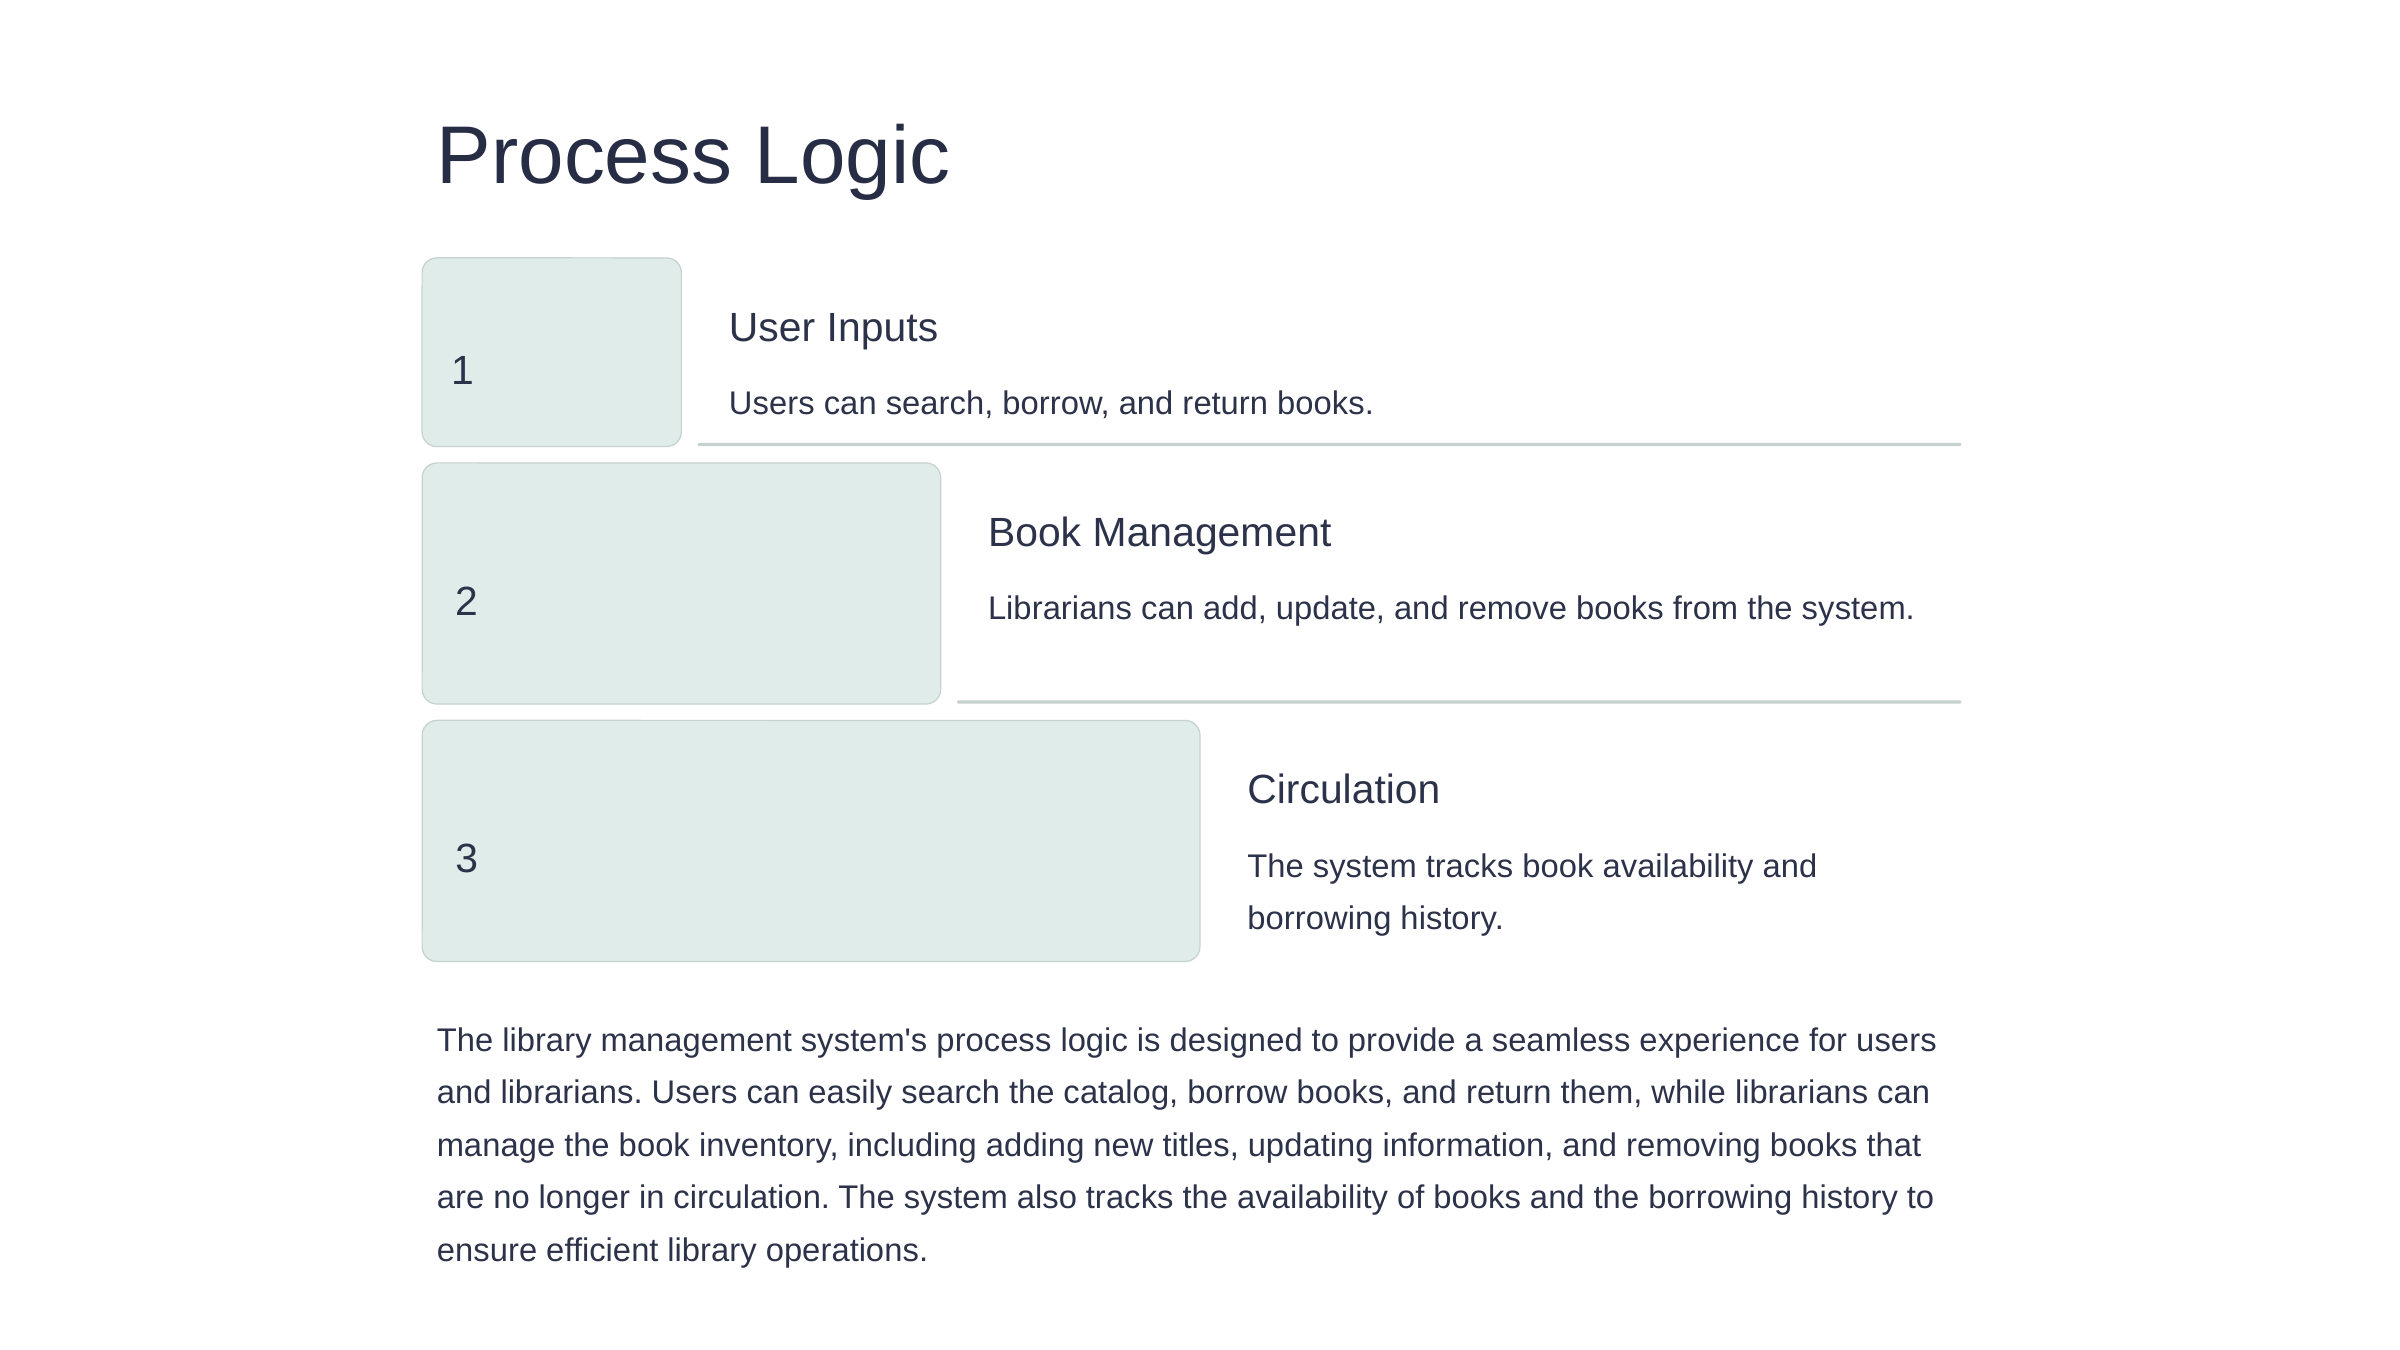

Process Logic

User Inputs
1
Users can search, borrow, and return books.

Book Management
2
Librarians can add, update, and remove books from the system.

Circulation
3
The system tracks book availability and borrowing history.
The library management system's process logic is designed to provide a seamless experience for users and librarians. Users can easily search the catalog, borrow books, and return them, while librarians can manage the book inventory, including adding new titles, updating information, and removing books that are no longer in circulation. The system also tracks the availability of books and the borrowing history to ensure efficient library operations.